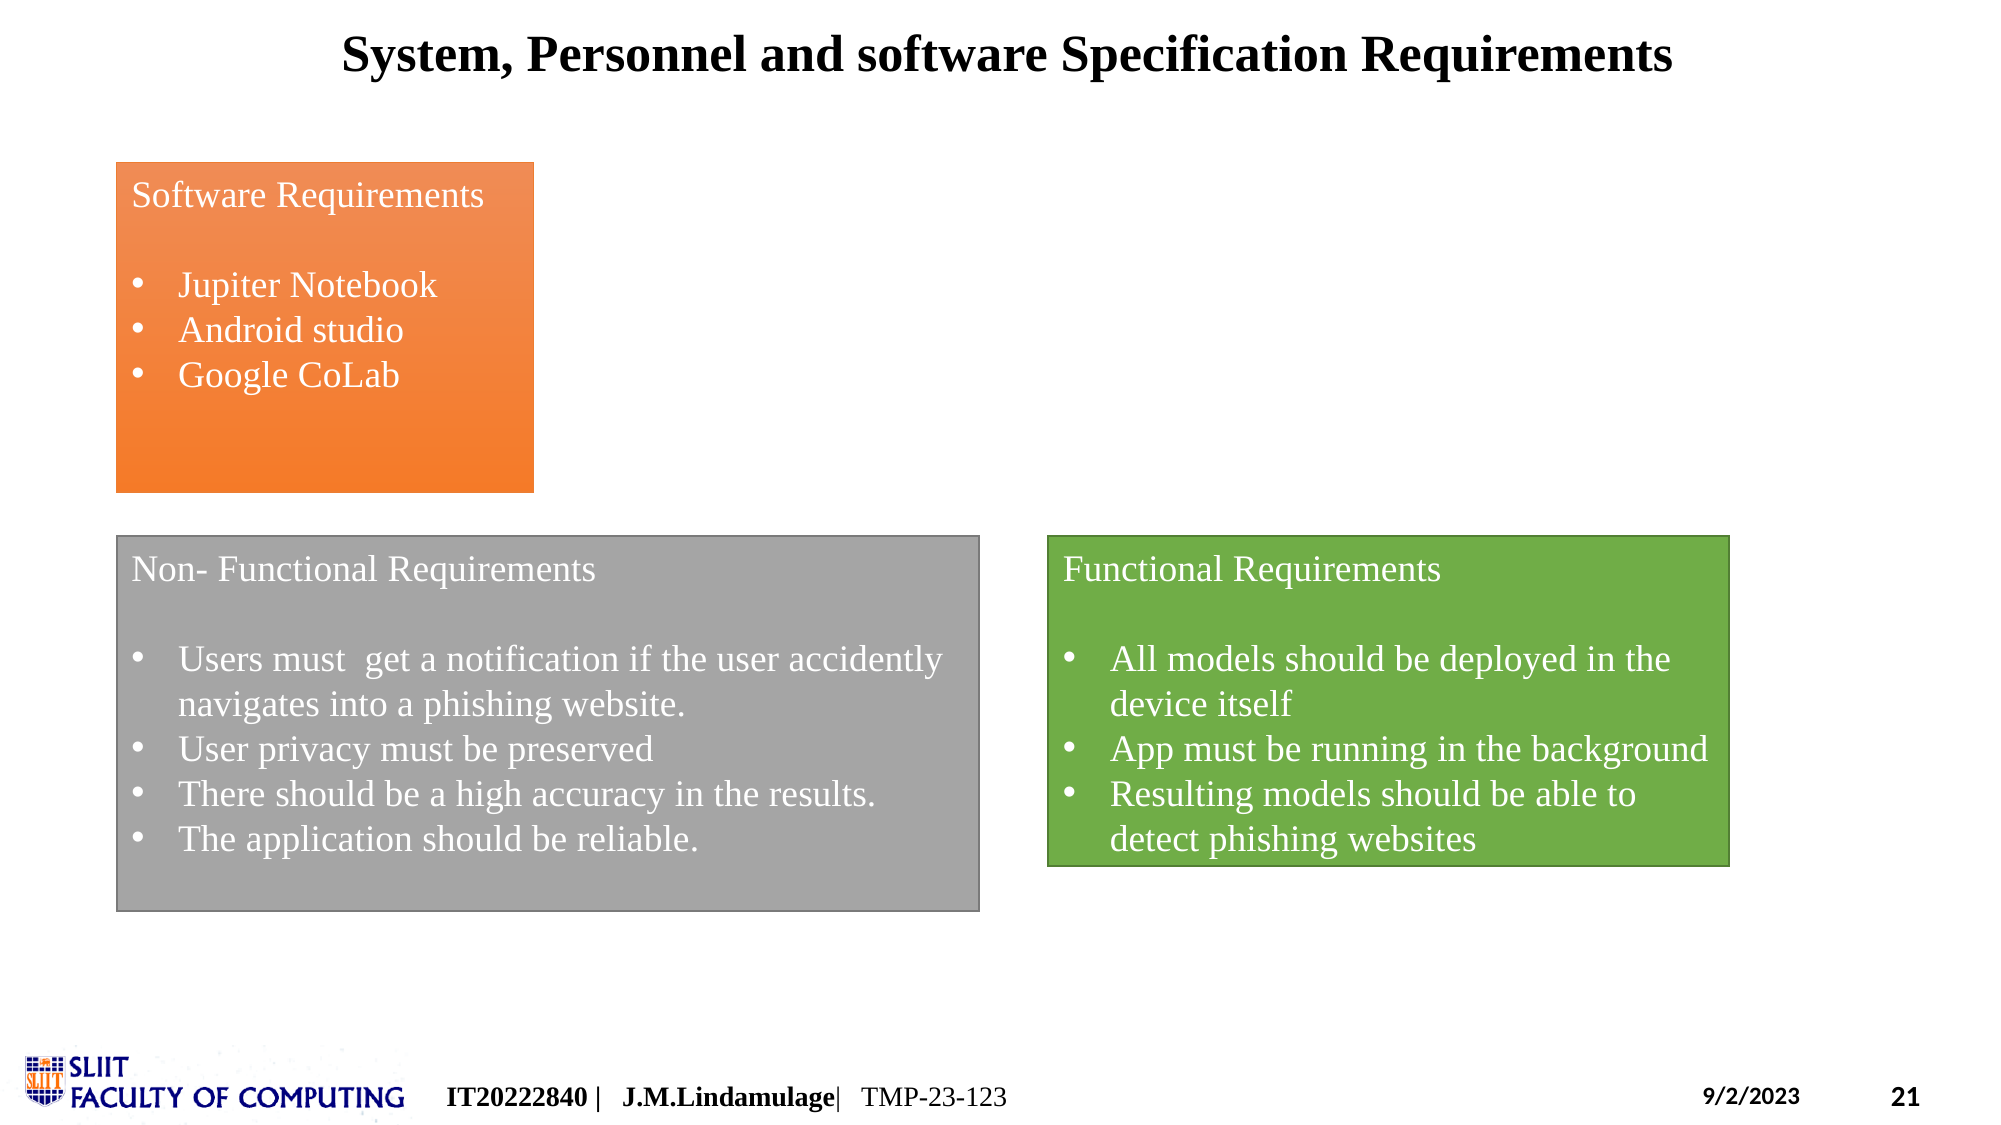

# System, Personnel and software Specification Requirements
Software Requirements

Jupiter Notebook
Android studio
Google CoLab

Non- Functional Requirements

Users must  get a notification if the user accidently navigates into a phishing website.
User privacy must be preserved
There should be a high accuracy in the results.
The application should be reliable.

Functional Requirements

All models should be deployed in the device itself
App must be running in the background
Resulting models should be able to detect phishing websites
IT20222840 |   J.M.Lindamulage|   TMP-23-123